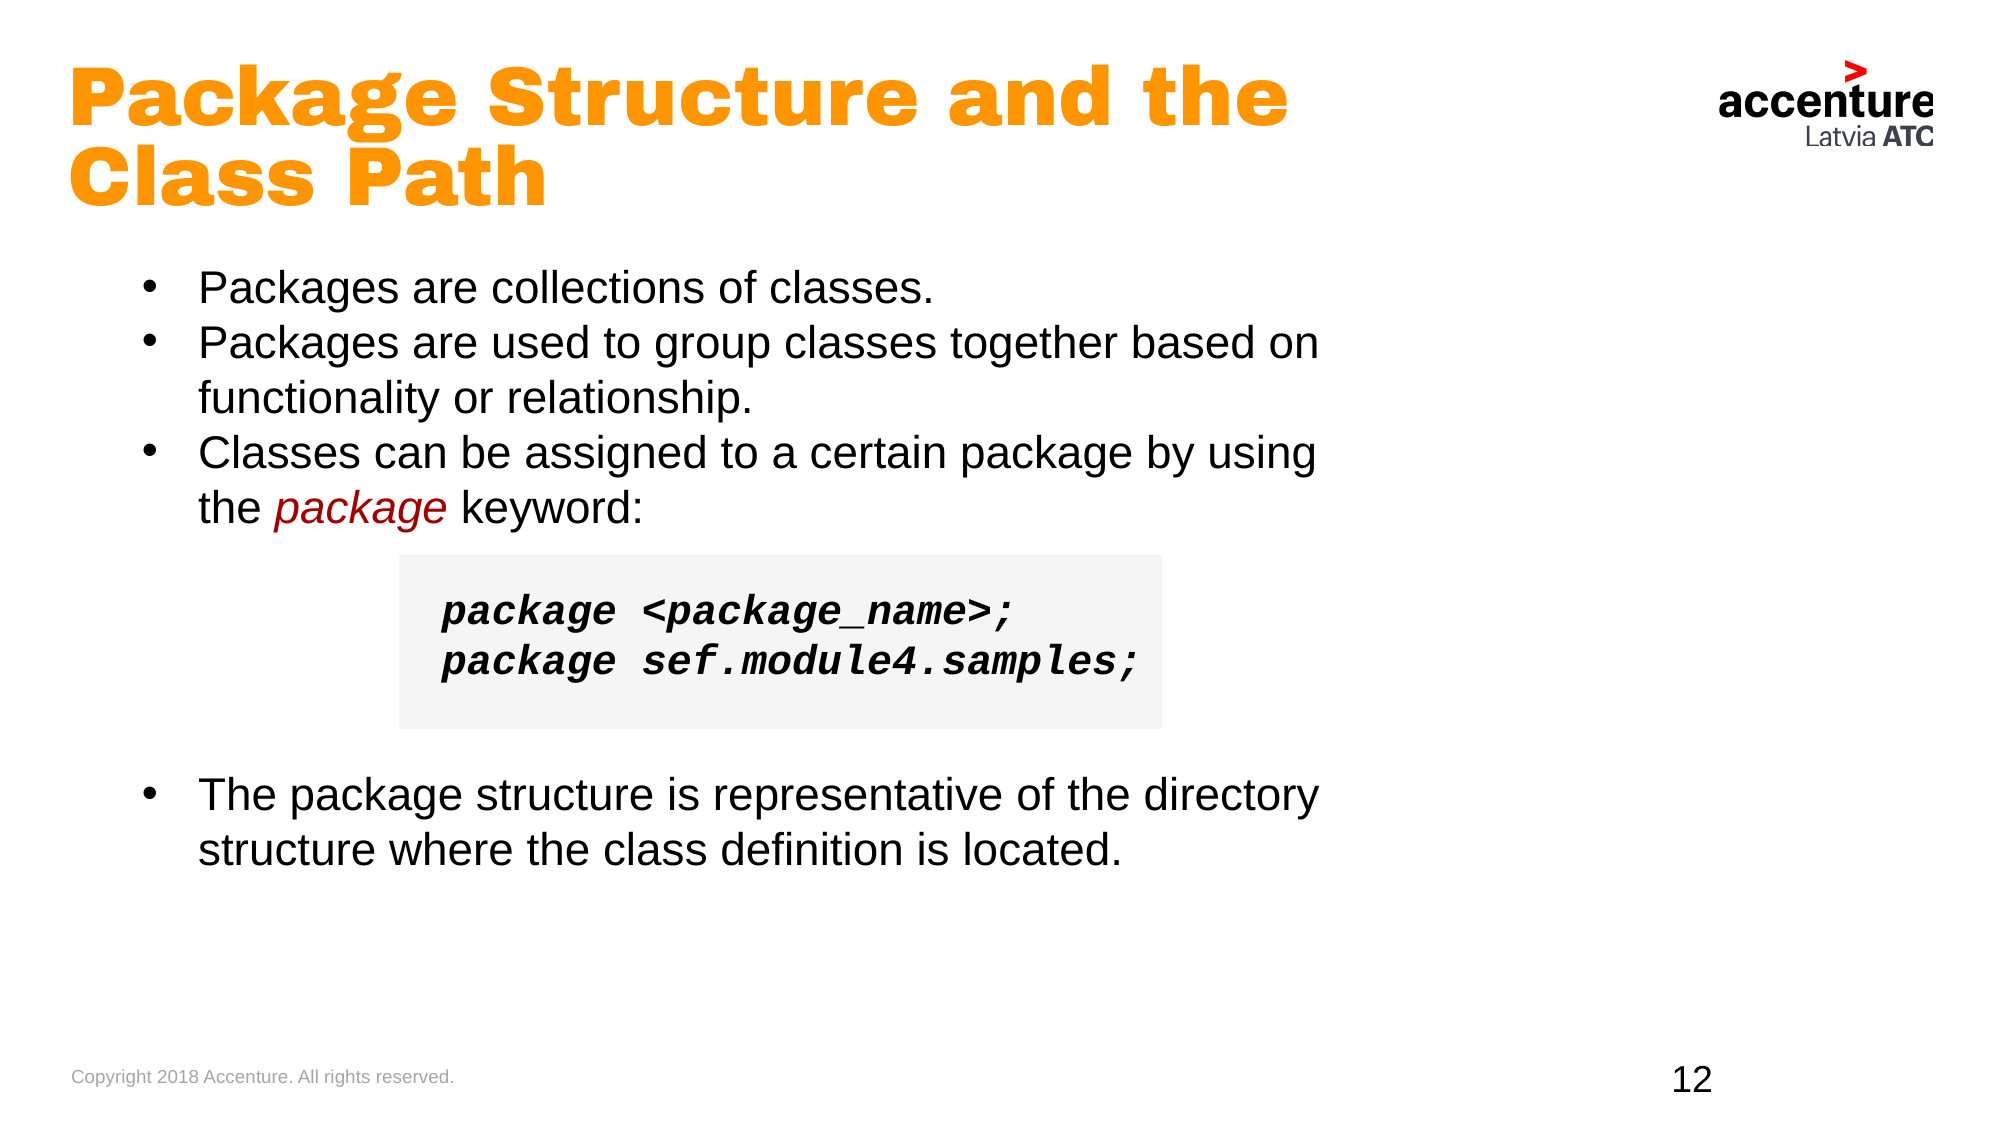

Package Structure and the Class Path
Packages are collections of classes.
Packages are used to group classes together based on functionality or relationship.
Classes can be assigned to a certain package by using the package keyword:

		package <package_name>;
		package sef.module4.samples;

The package structure is representative of the directory structure where the class definition is located.

12